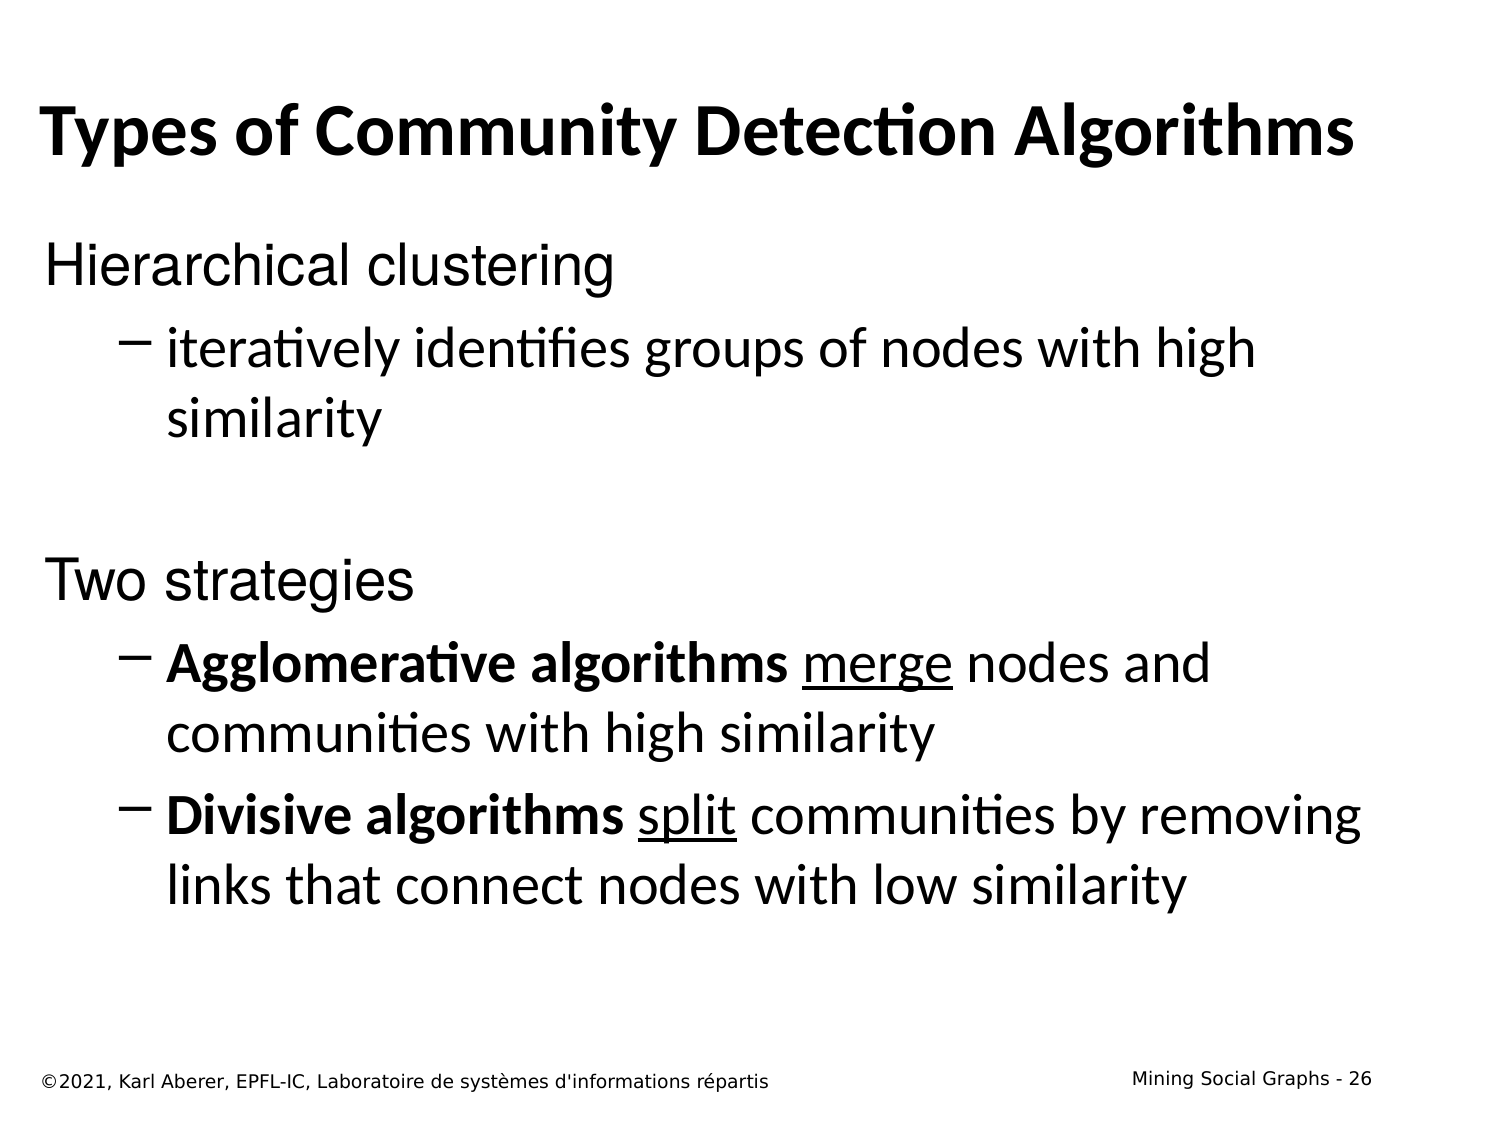

# Types of Community Detection Algorithms
Hierarchical clustering
iteratively identifies groups of nodes with high similarity

Two strategies
Agglomerative algorithms merge nodes and communities with high similarity
Divisive algorithms split communities by removing links that connect nodes with low similarity

©2021, Karl Aberer, EPFL-IC, Laboratoire de systèmes d'informations répartis